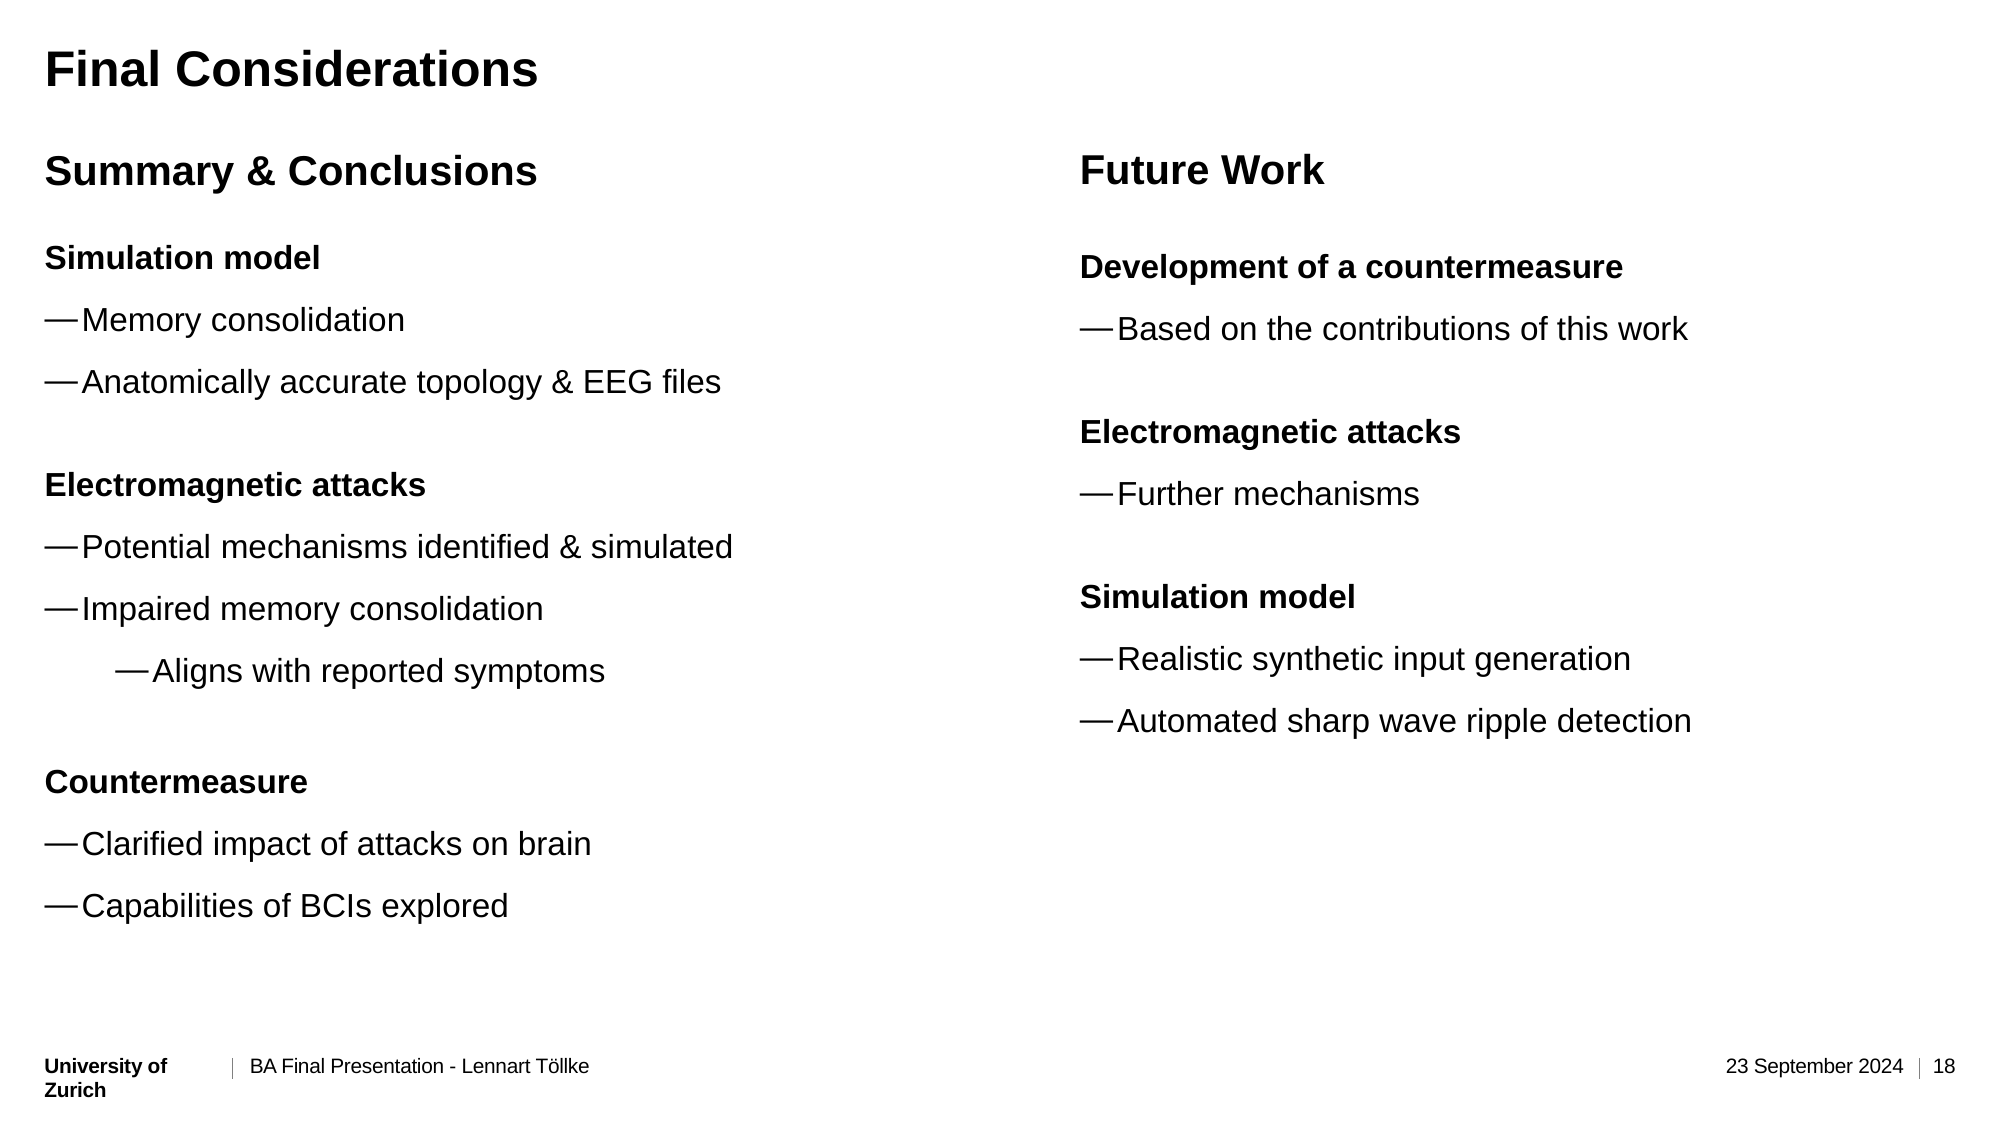

# Final Considerations
Future Work

Development of a countermeasure
Based on the contributions of this work

Electromagnetic attacks
Further mechanisms

Simulation model
Realistic synthetic input generation
Automated sharp wave ripple detection

Summary & Conclusions

Simulation model
Memory consolidation
Anatomically accurate topology & EEG files

Electromagnetic attacks
Potential mechanisms identified & simulated
Impaired memory consolidation
Aligns with reported symptoms

Countermeasure
Clarified impact of attacks on brain
Capabilities of BCIs explored

BA Final Presentation - Lennart Töllke
23 September 2024
18